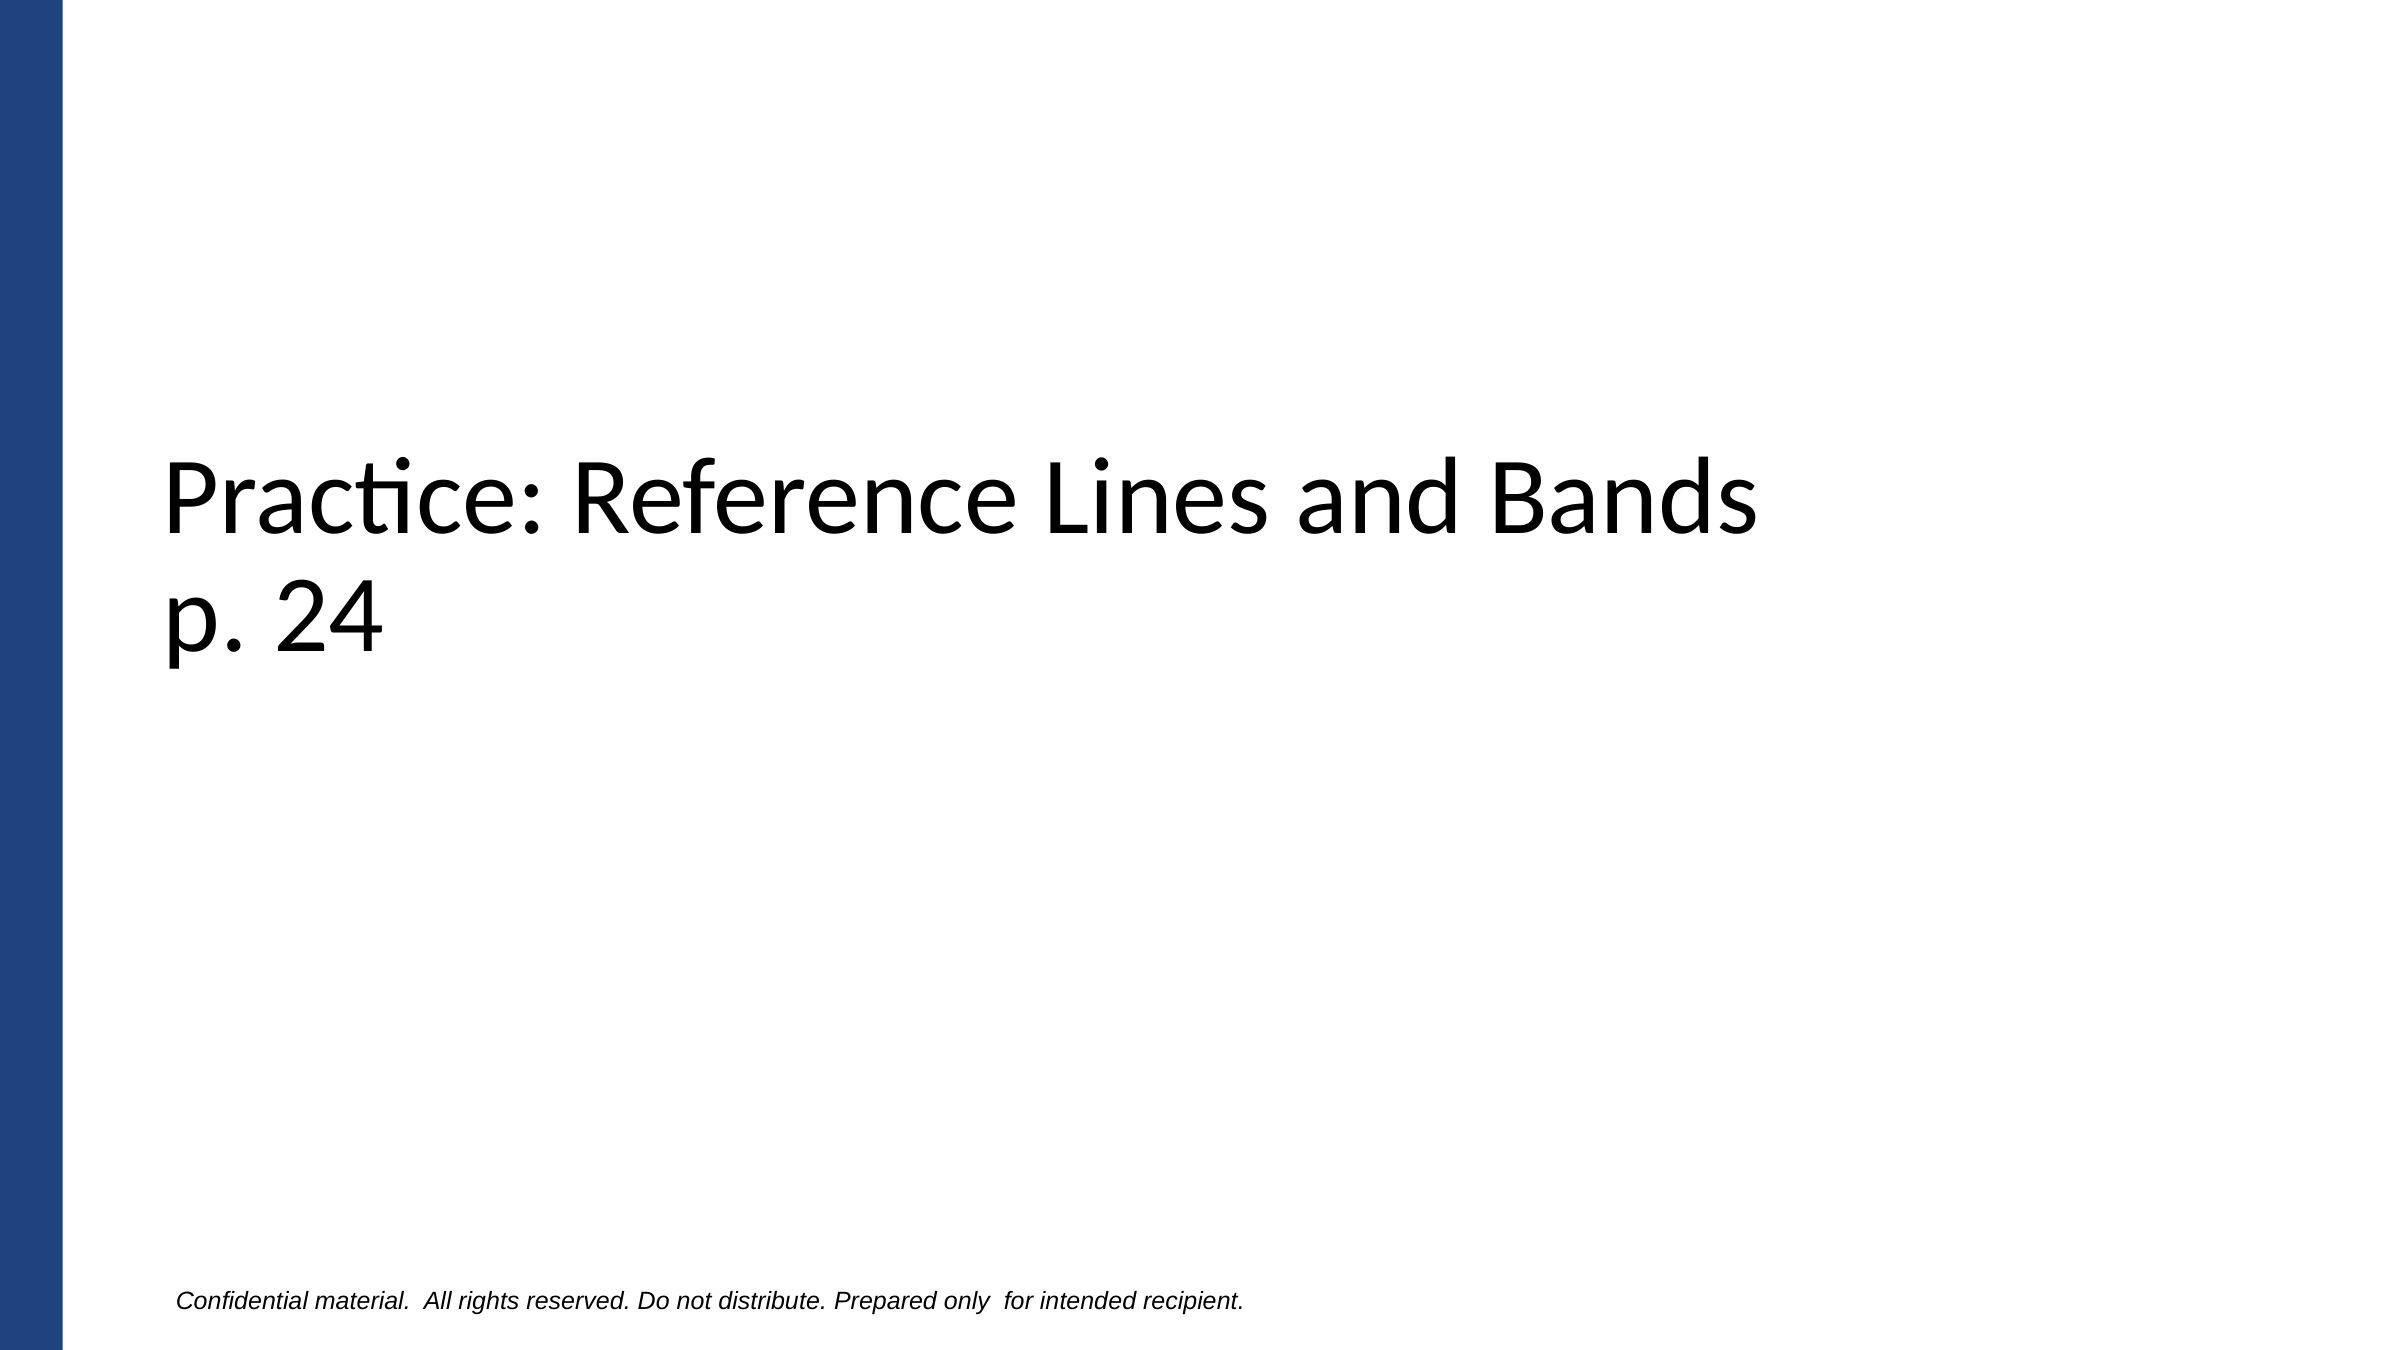

# Practice: Reference Lines and Bands p. 24